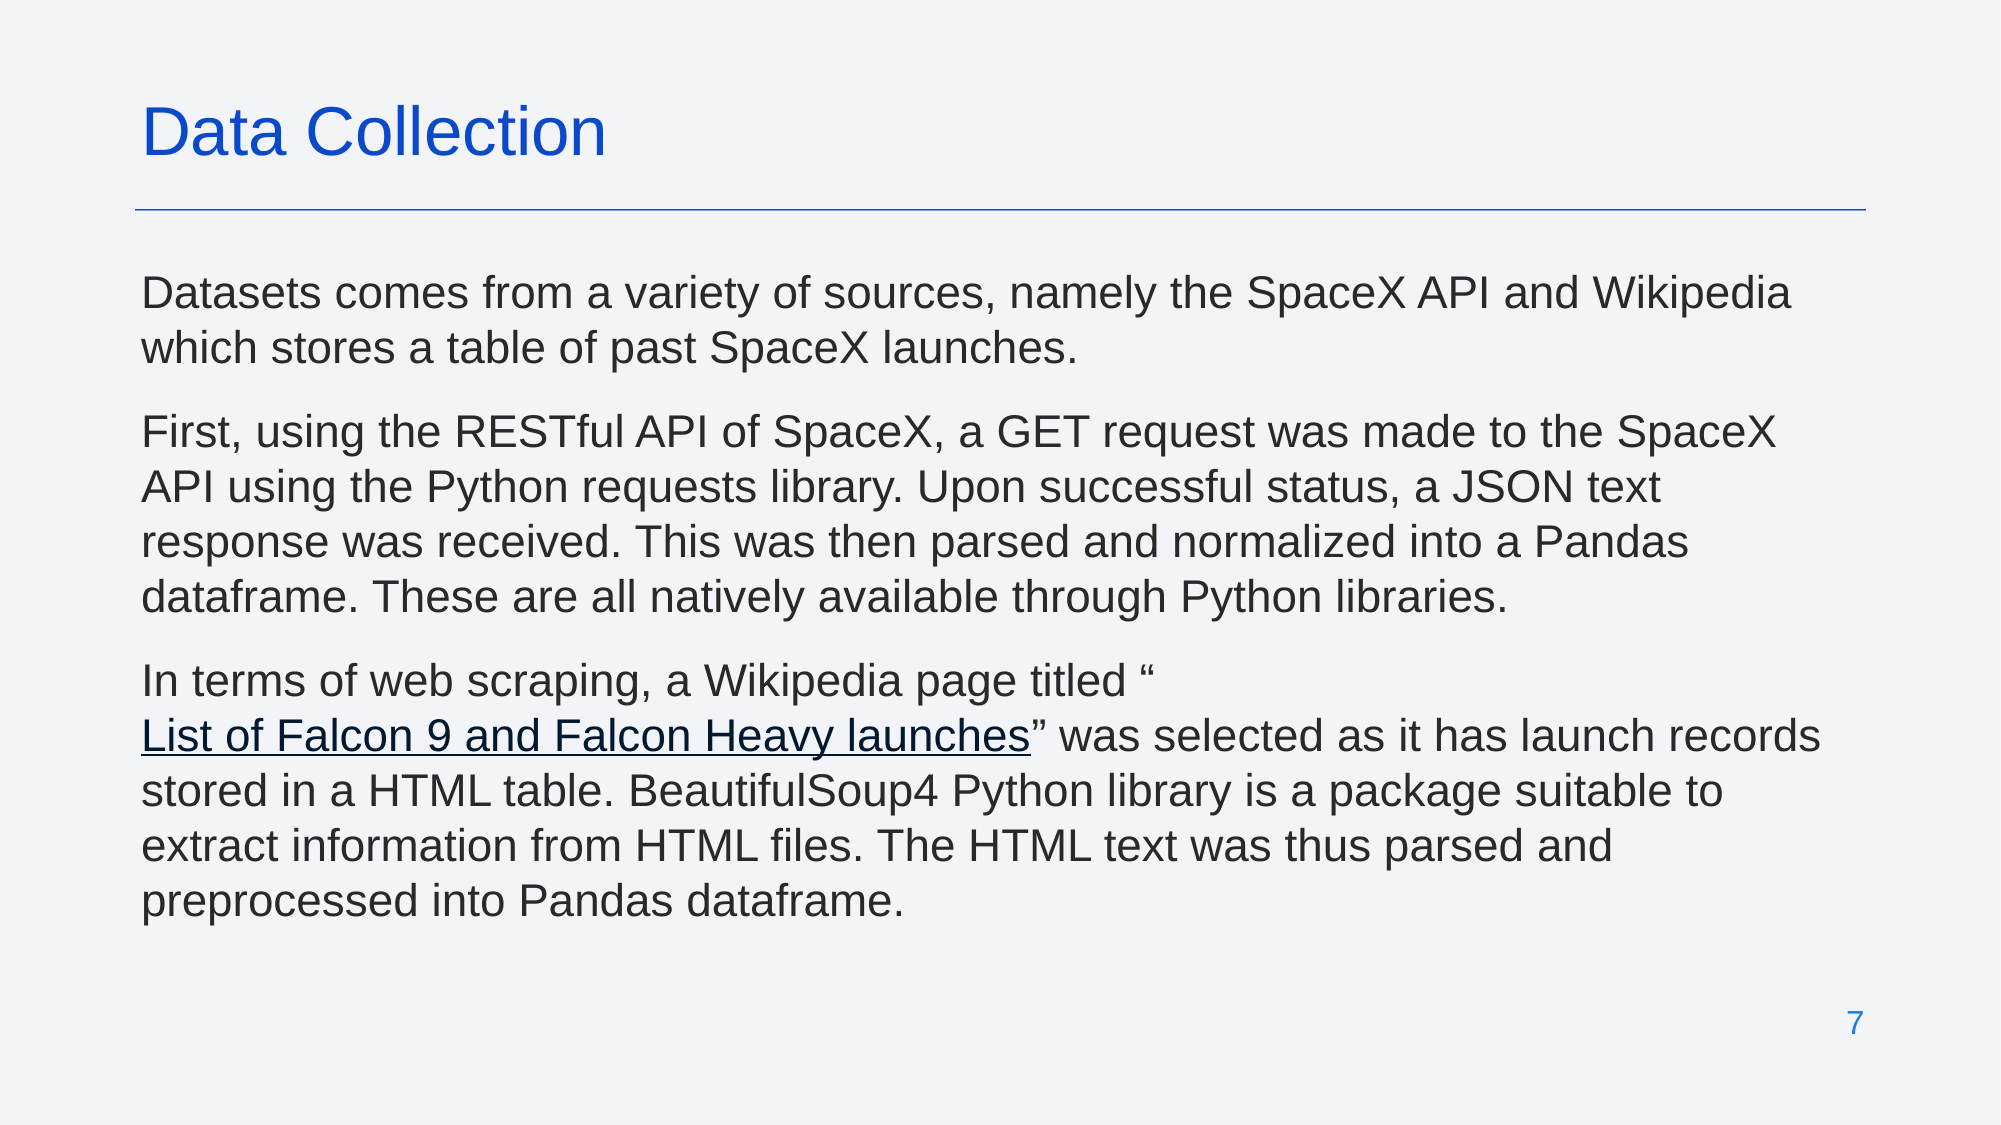

Data Collection
Datasets comes from a variety of sources, namely the SpaceX API and Wikipedia which stores a table of past SpaceX launches.
First, using the RESTful API of SpaceX, a GET request was made to the SpaceX API using the Python requests library. Upon successful status, a JSON text response was received. This was then parsed and normalized into a Pandas dataframe. These are all natively available through Python libraries.
In terms of web scraping, a Wikipedia page titled “List of Falcon 9 and Falcon Heavy launches” was selected as it has launch records stored in a HTML table. BeautifulSoup4 Python library is a package suitable to extract information from HTML files. The HTML text was thus parsed and preprocessed into Pandas dataframe.

7